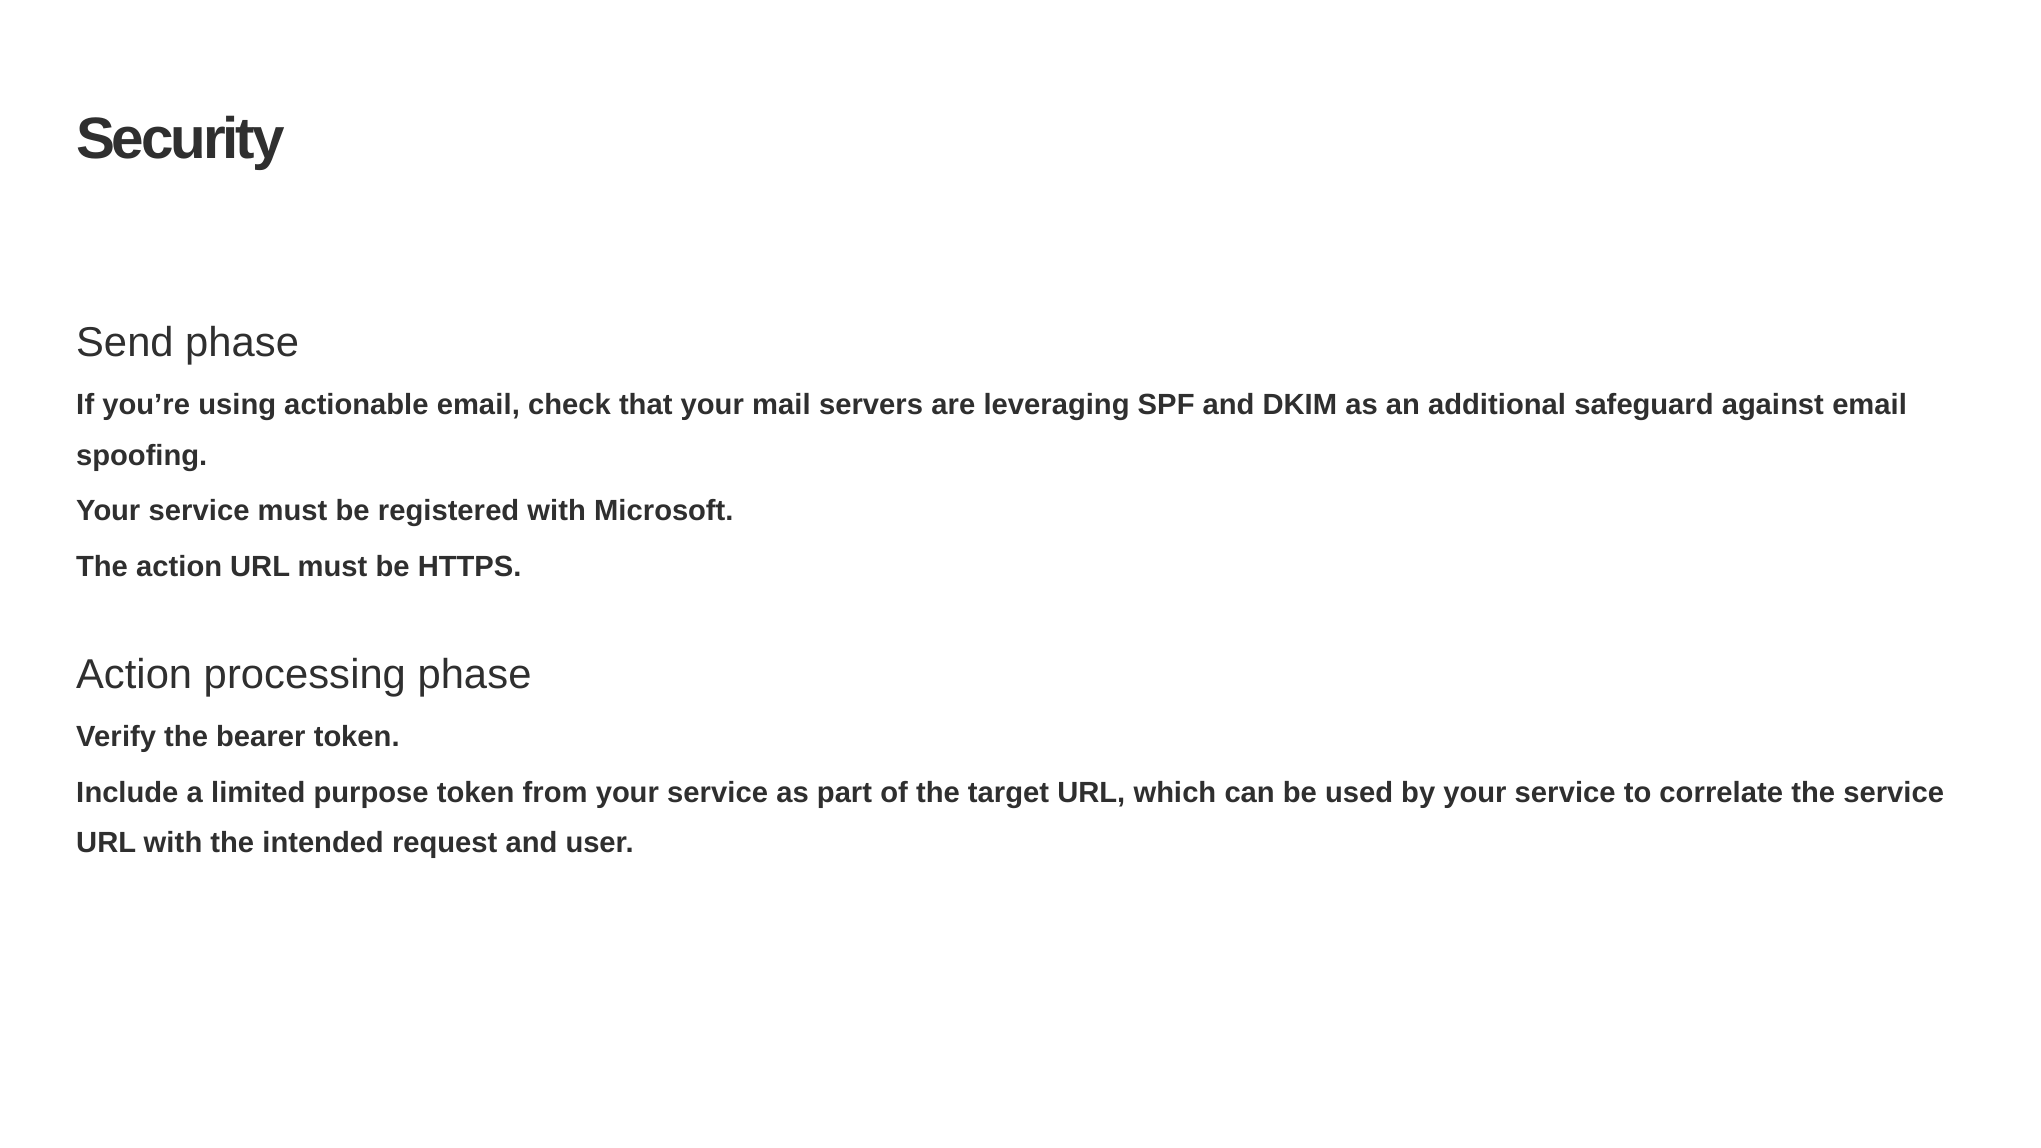

# Security
Send phase
If you’re using actionable email, check that your mail servers are leveraging SPF and DKIM as an additional safeguard against email spoofing.
Your service must be registered with Microsoft.
The action URL must be HTTPS.

Action processing phase
Verify the bearer token.
Include a limited purpose token from your service as part of the target URL, which can be used by your service to correlate the service URL with the intended request and user.